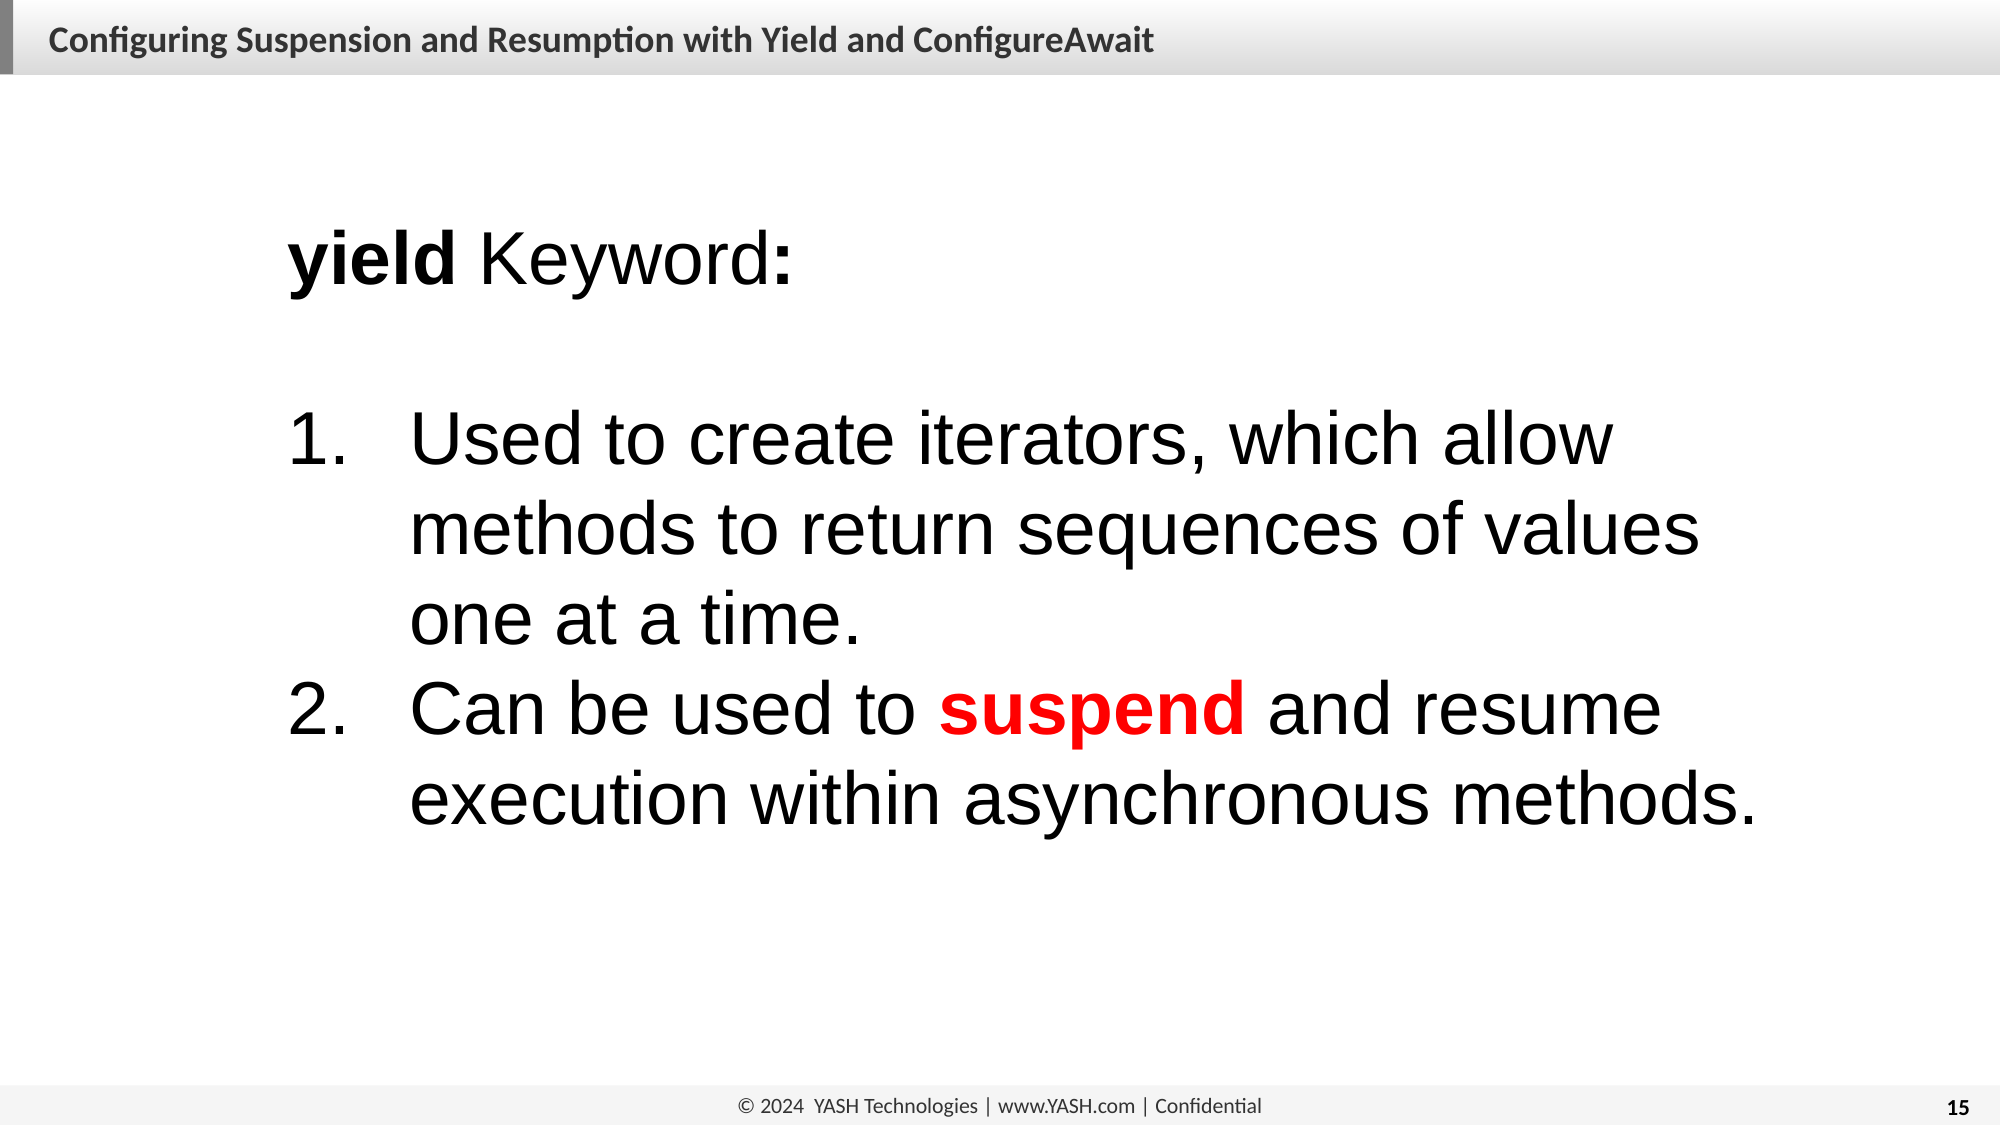

Configuring Suspension and Resumption with Yield and ConfigureAwait
yield Keyword:

Used to create iterators, which allow methods to return sequences of values one at a time.
Can be used to suspend and resume execution within asynchronous methods.